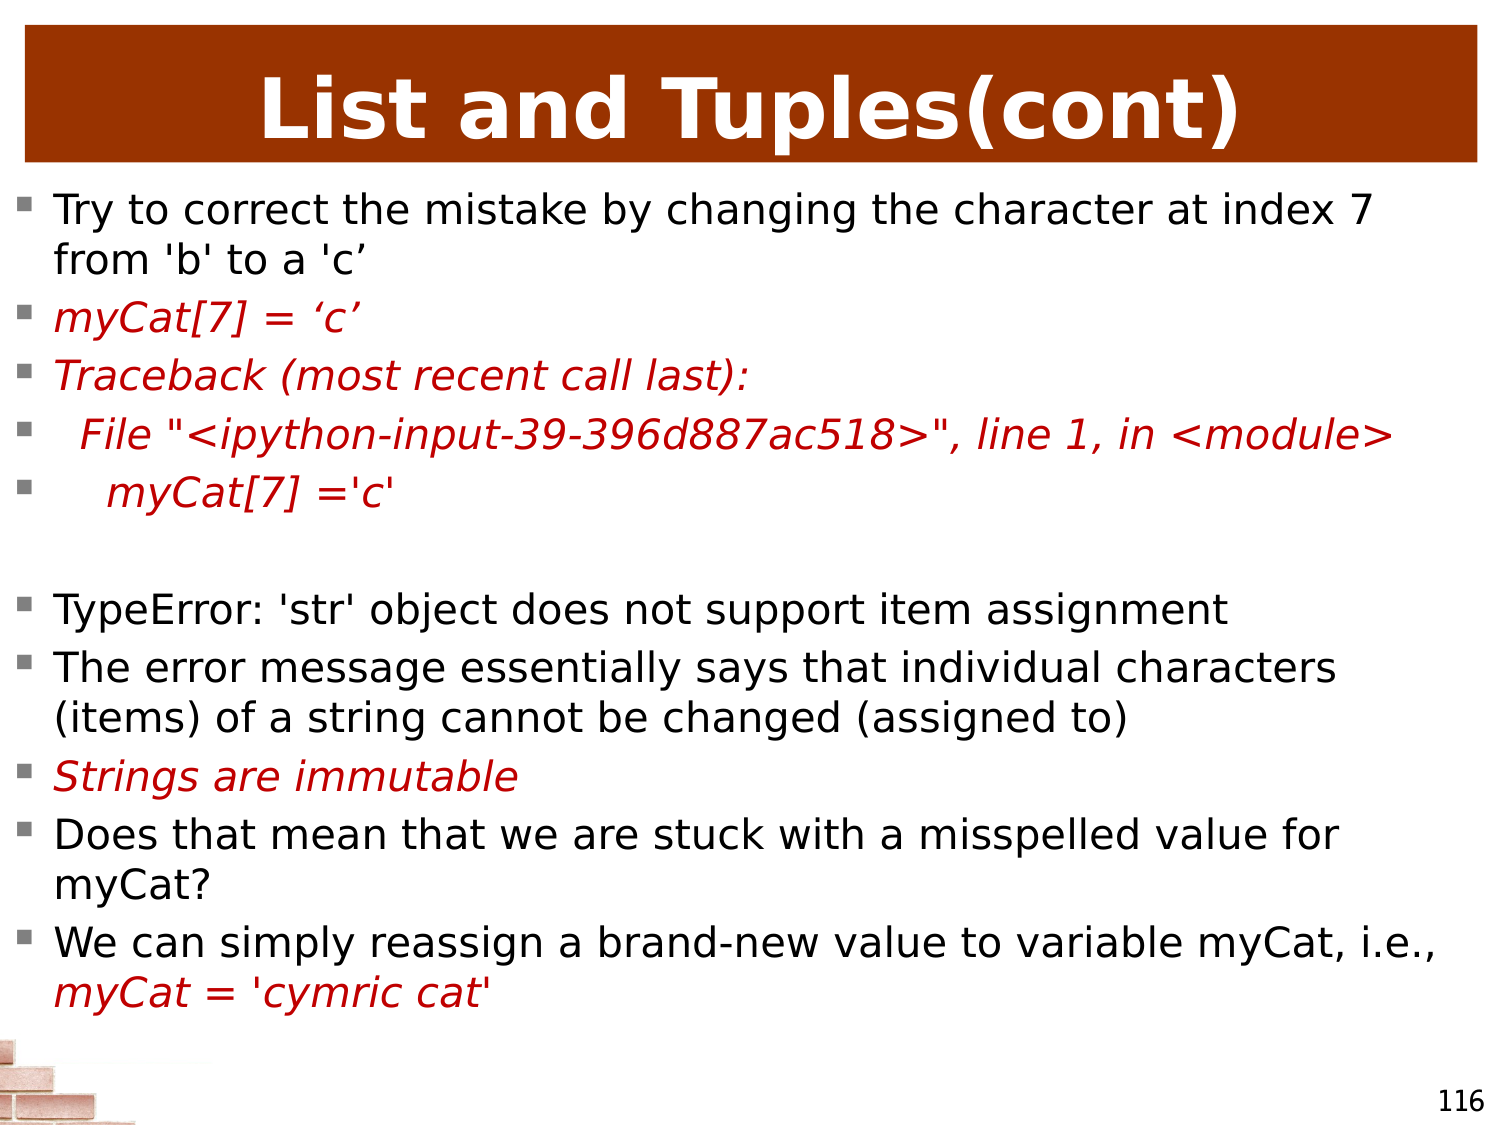

# List and Tuples(cont)
Try to correct the mistake by changing the character at index 7 from 'b' to a 'c’
myCat[7] = ‘c’
Traceback (most recent call last):
  File "<ipython-input-39-396d887ac518>", line 1, in <module>
    myCat[7] ='c'

TypeError: 'str' object does not support item assignment
The error message essentially says that individual characters (items) of a string cannot be changed (assigned to)
Strings are immutable
Does that mean that we are stuck with a misspelled value for myCat?
We can simply reassign a brand-new value to variable myCat, i.e., myCat = 'cymric cat'
116